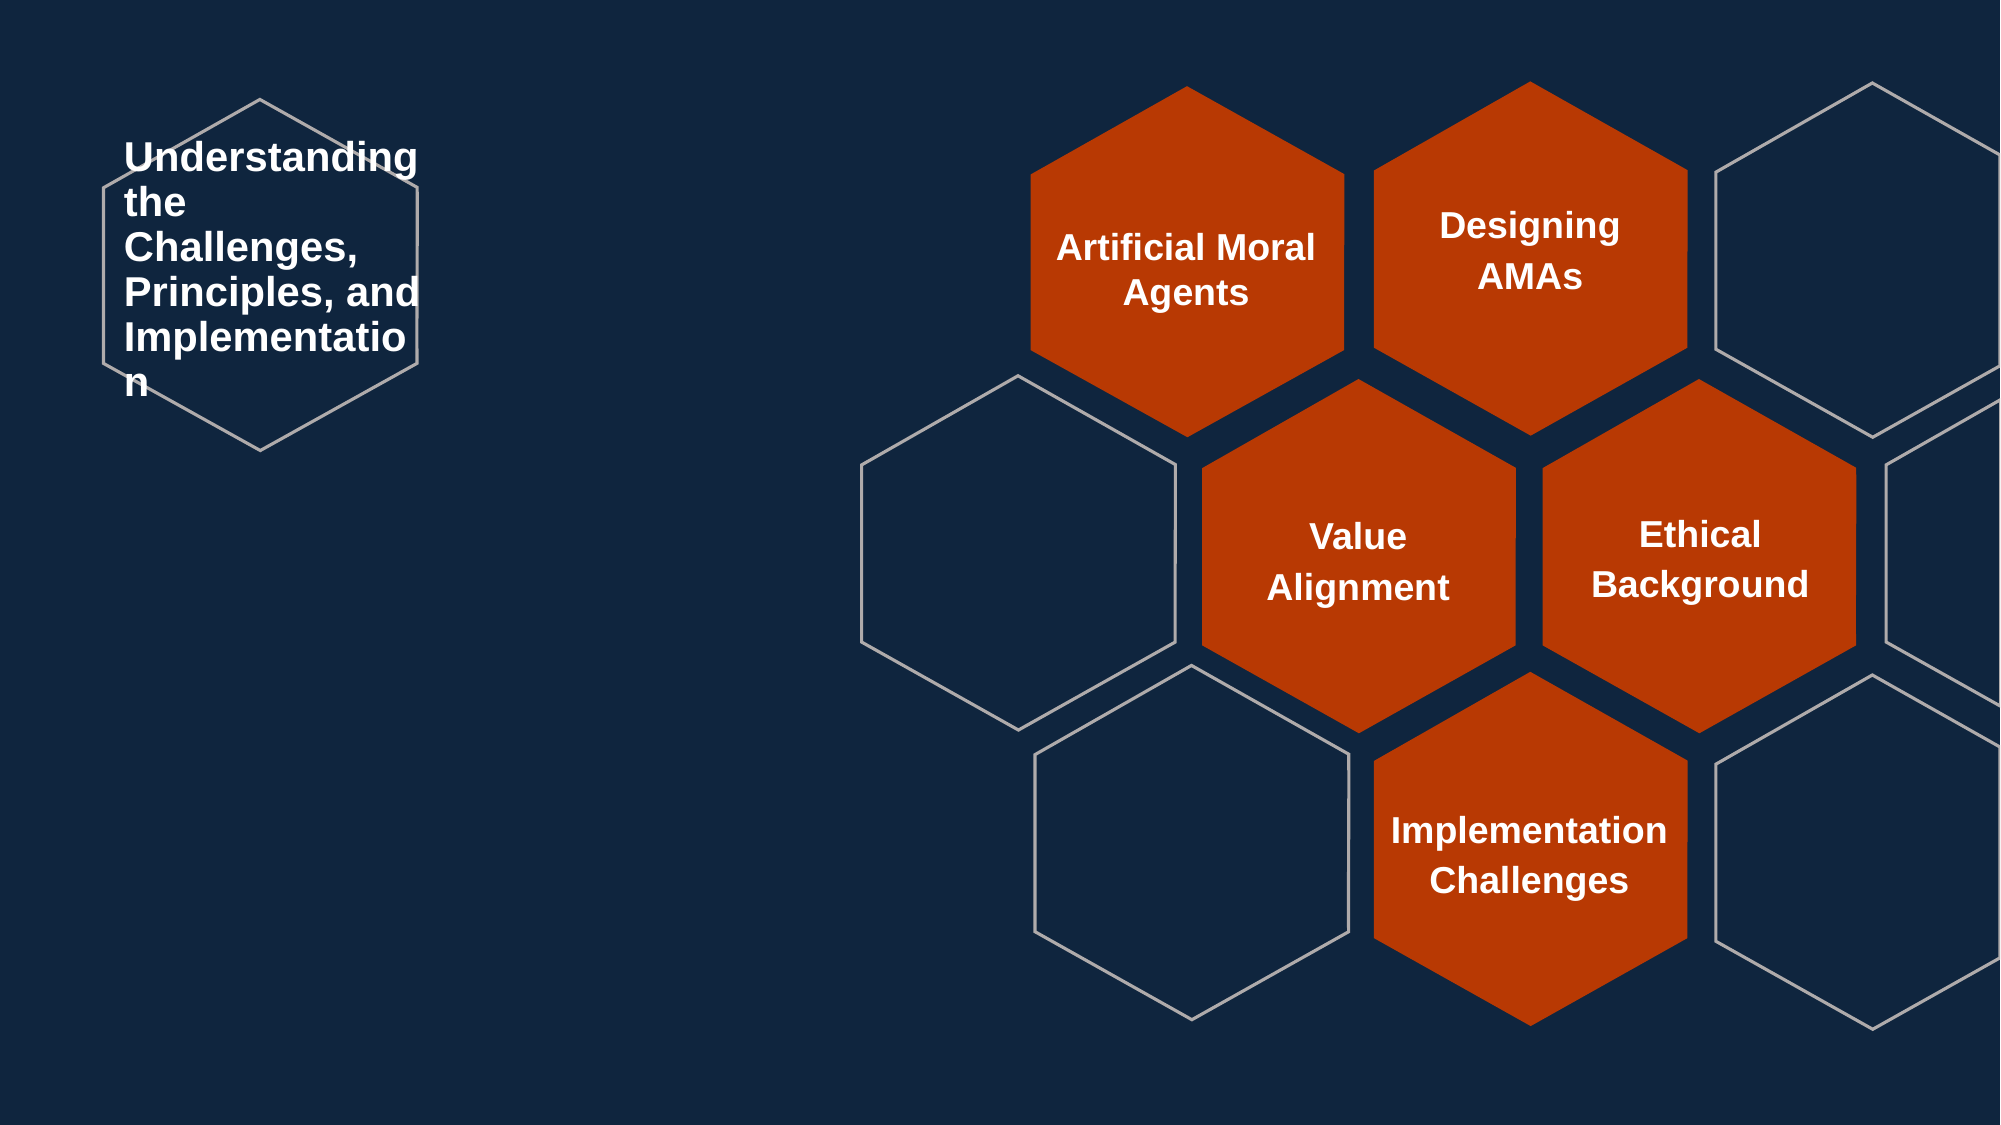

Designing AMAs

Artificial Moral Agents

# Understanding the Challenges, Principles, and Implementation
Ethical Background

Value Alignment

Implementation Challenges